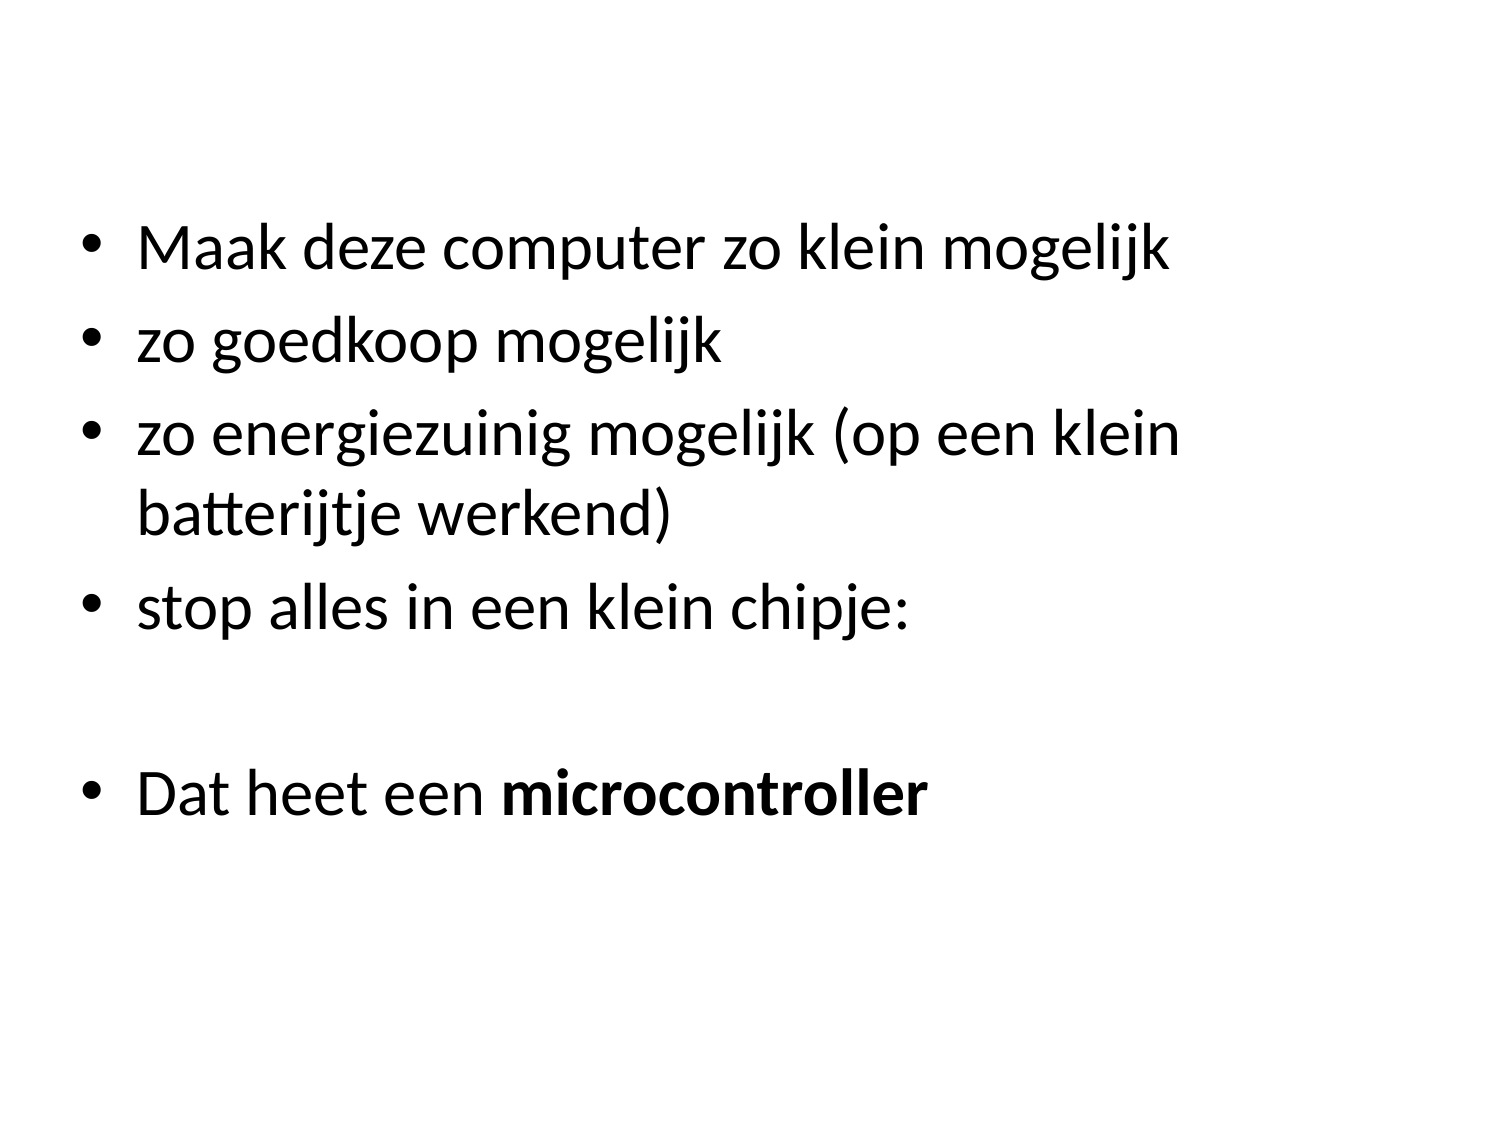

Maak deze computer zo klein mogelijk
zo goedkoop mogelijk
zo energiezuinig mogelijk (op een klein batterijtje werkend)
stop alles in een klein chipje:

Dat heet een microcontroller